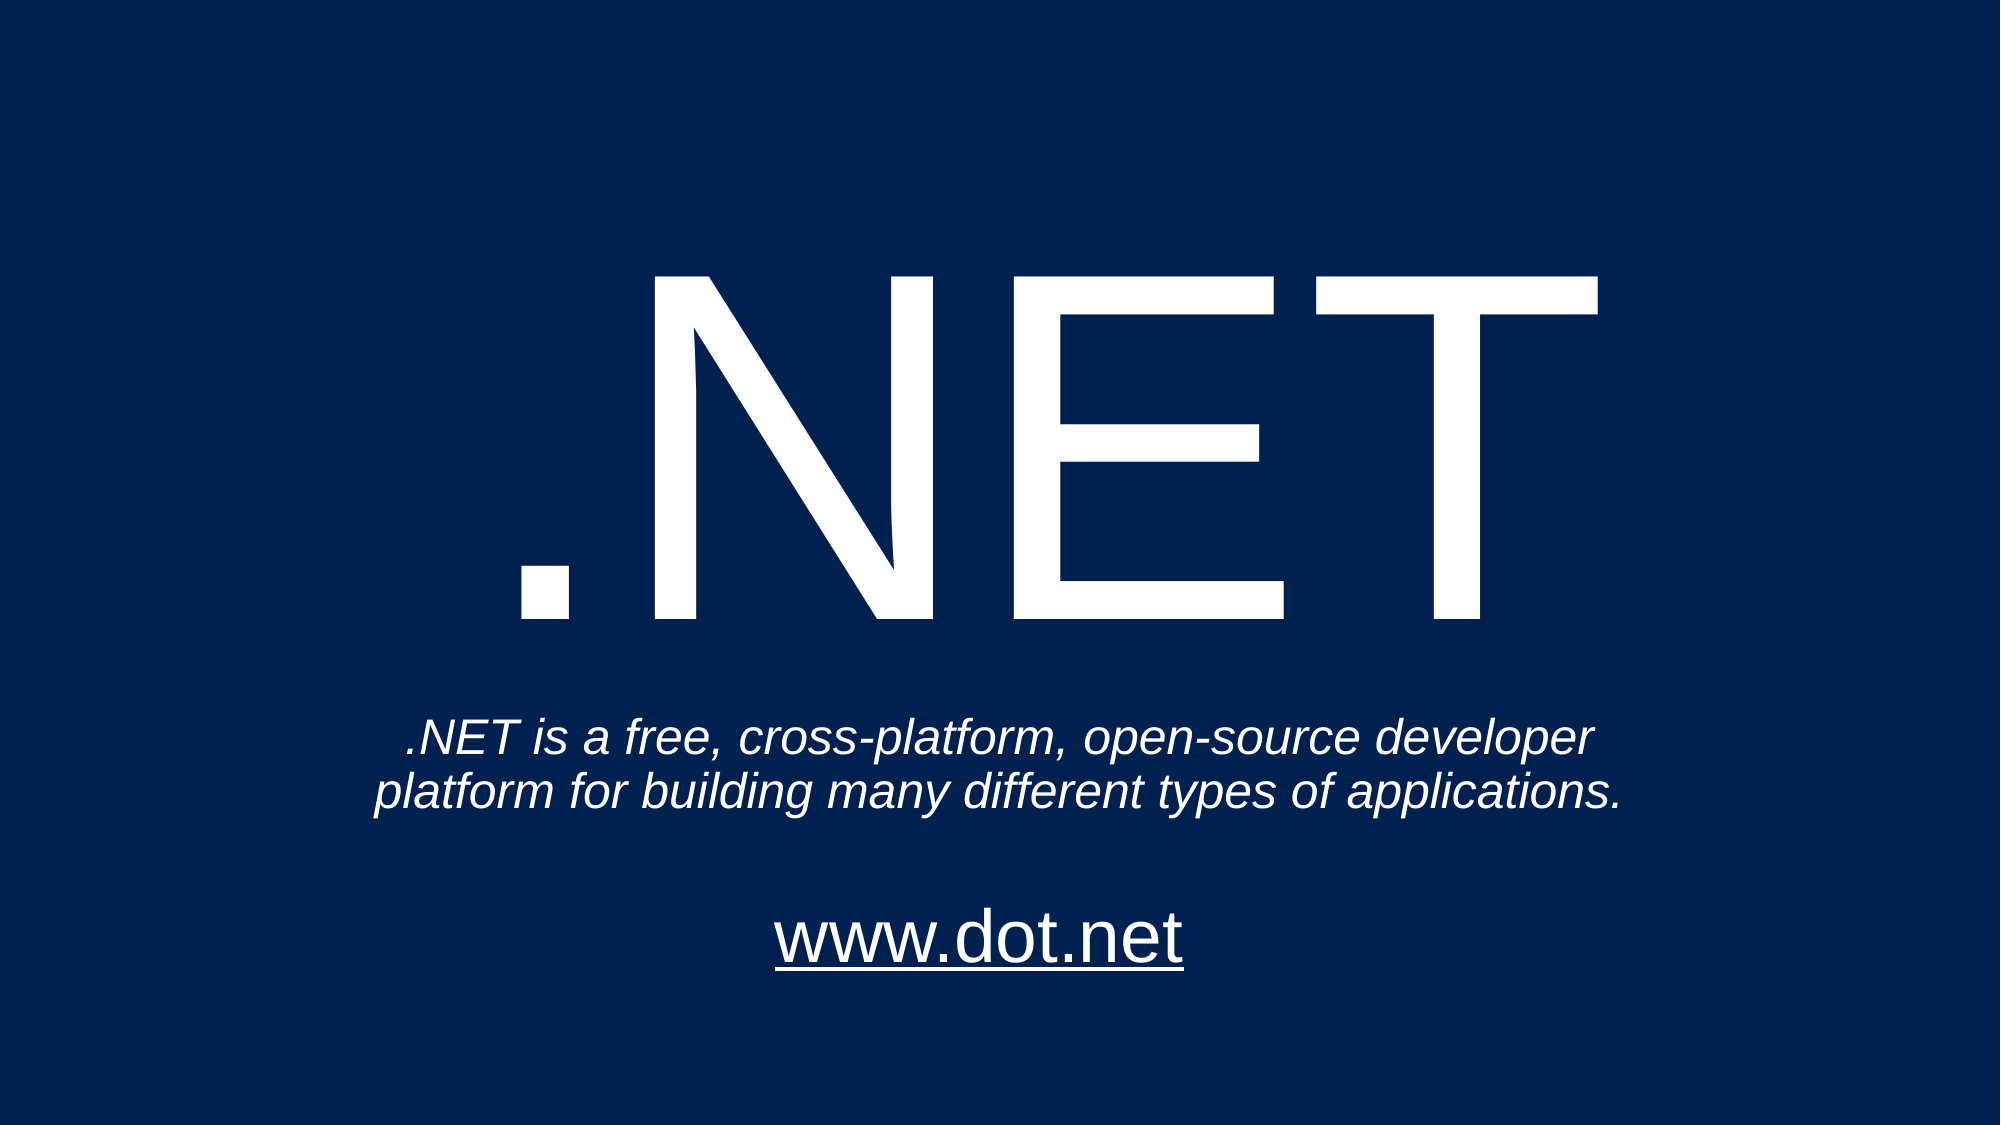

.NET
.NET is a free, cross-platform, open-source developer platform for building many different types of applications.

www.dot.net